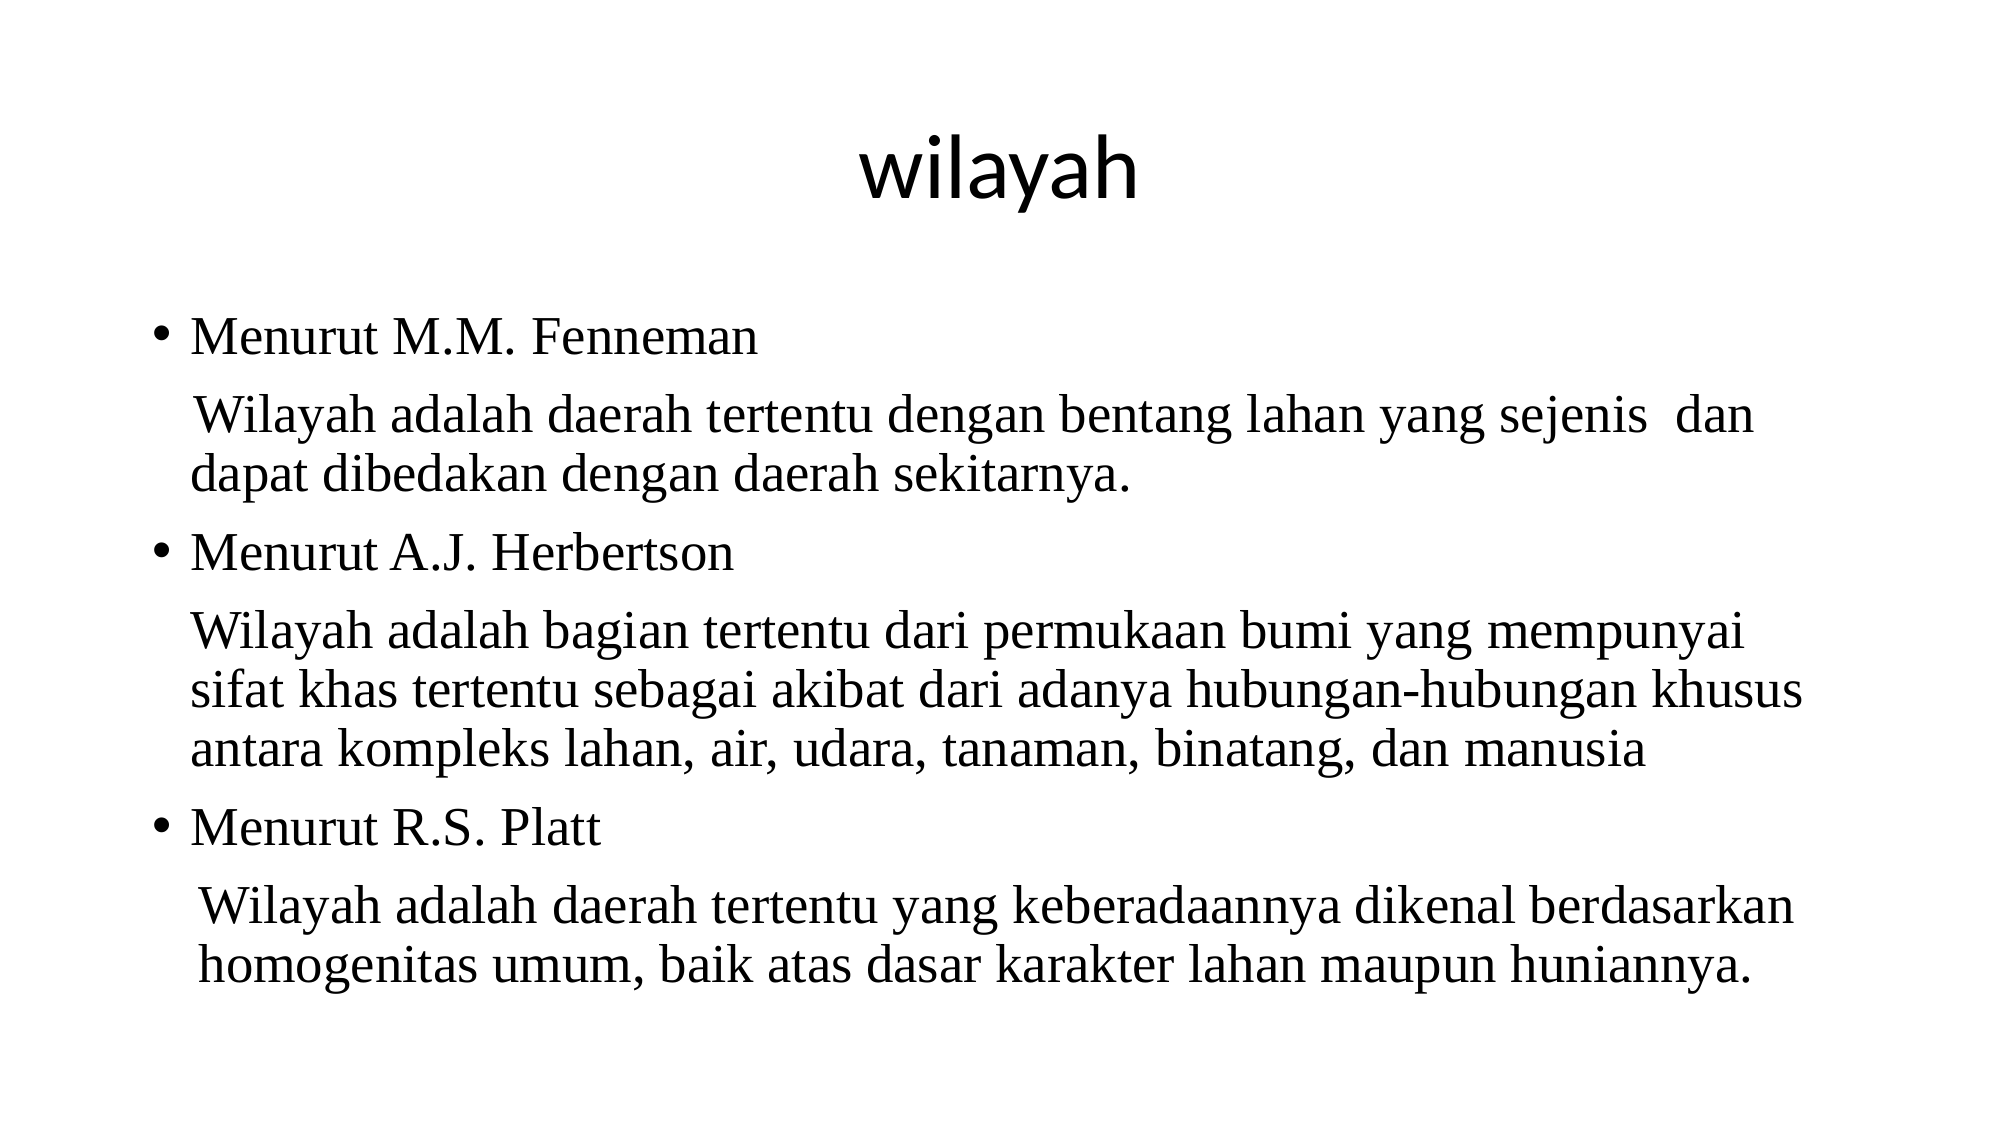

# wilayah
Menurut M.M. Fenneman
   Wilayah adalah daerah tertentu dengan bentang lahan yang sejenis  dan dapat dibedakan dengan daerah sekitarnya.
Menurut A.J. Herbertson
	Wilayah adalah bagian tertentu dari permukaan bumi yang mempunyai sifat khas tertentu sebagai akibat dari adanya hubungan-hubungan khusus antara kompleks lahan, air, udara, tanaman, binatang, dan manusia
Menurut R.S. Platt
Wilayah adalah daerah tertentu yang keberadaannya dikenal berdasarkan homogenitas umum, baik atas dasar karakter lahan maupun huniannya.